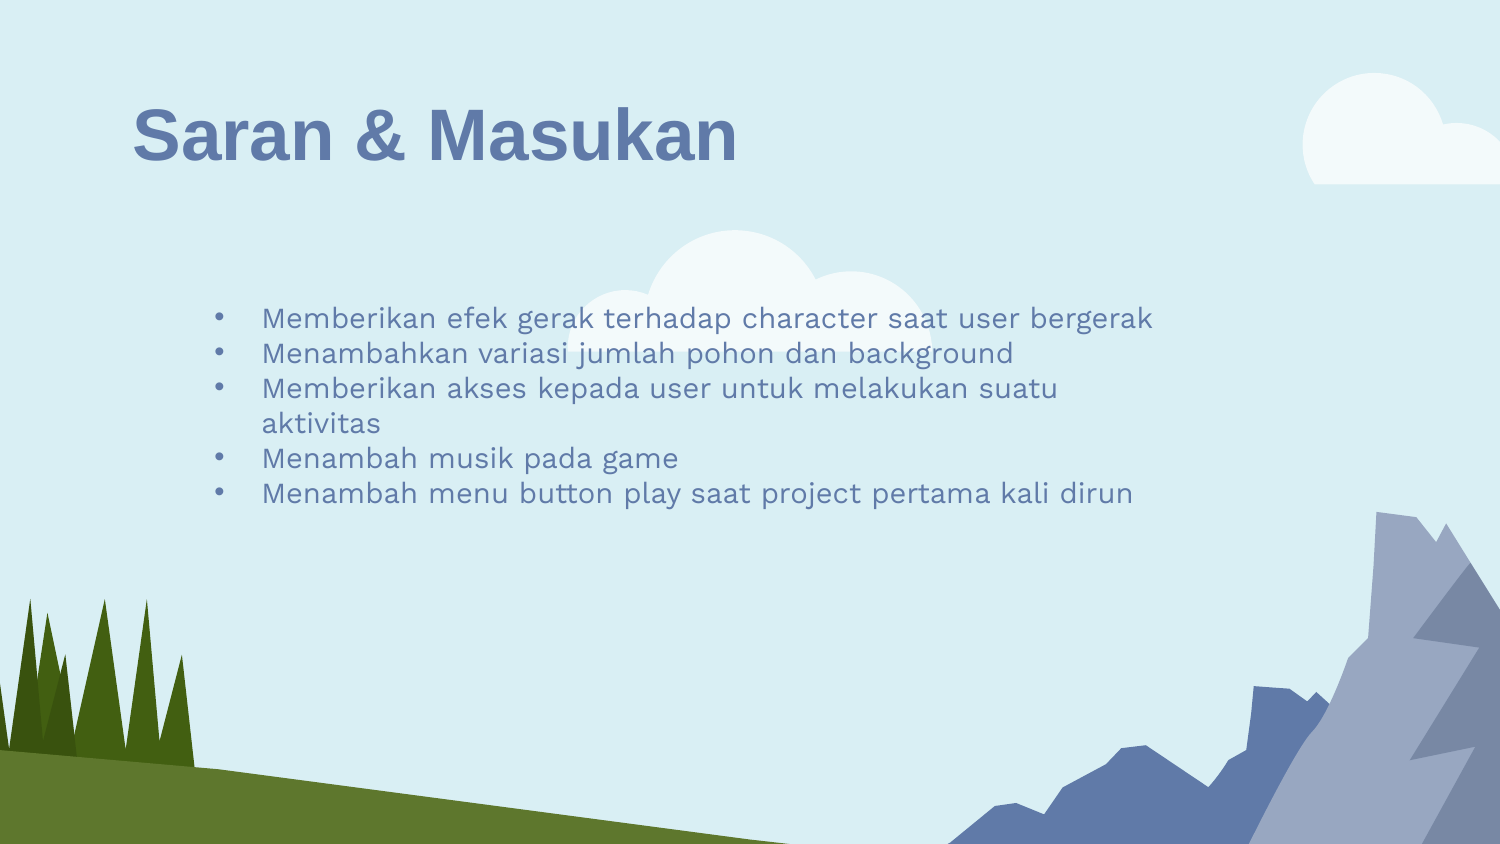

# Saran & Masukan
Memberikan efek gerak terhadap character saat user bergerak
Menambahkan variasi jumlah pohon dan background
Memberikan akses kepada user untuk melakukan suatu aktivitas
Menambah musik pada game
Menambah menu button play saat project pertama kali dirun